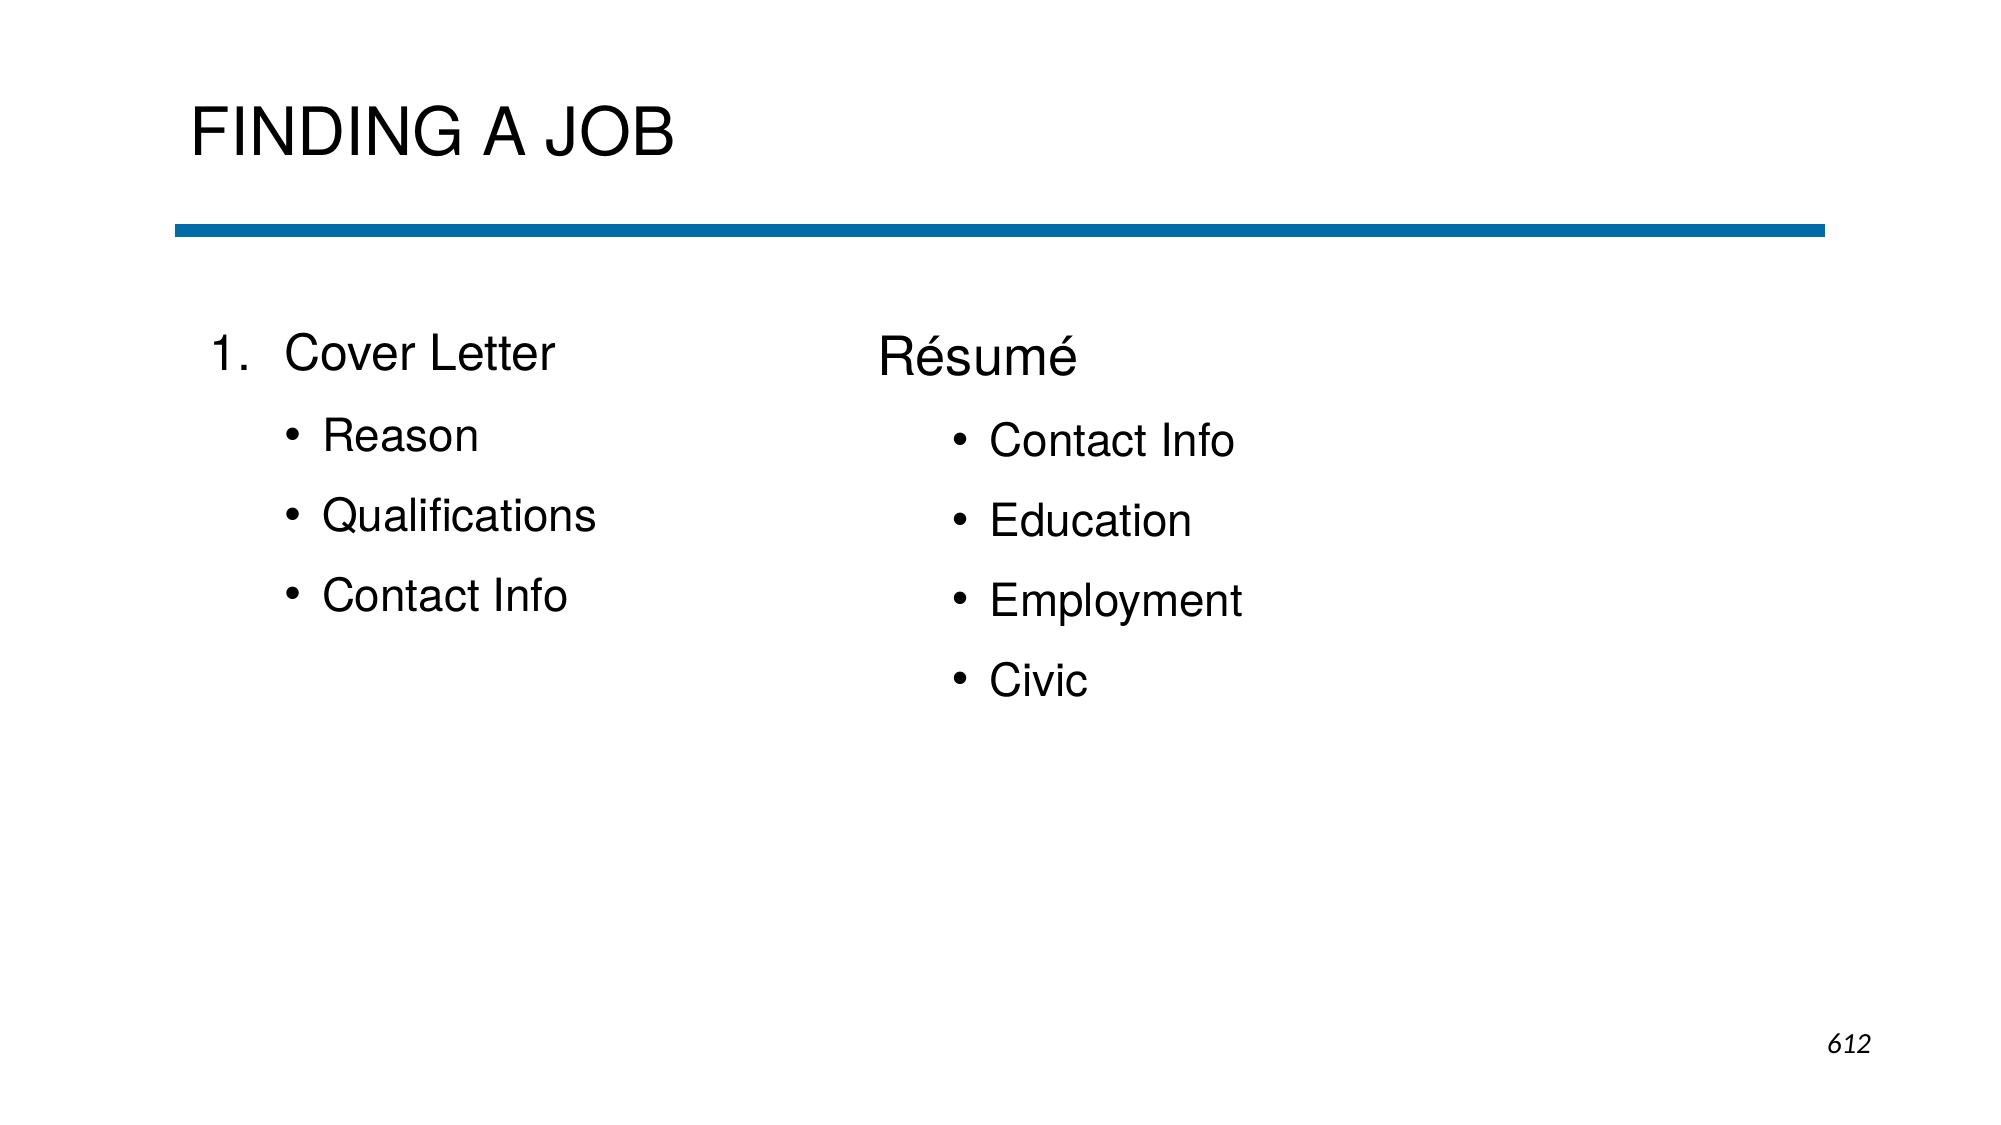

# Finding a Job
Cover Letter
Reason
Qualifications
Contact Info

Résumé
Contact Info
Education
Employment
Civic

1-612